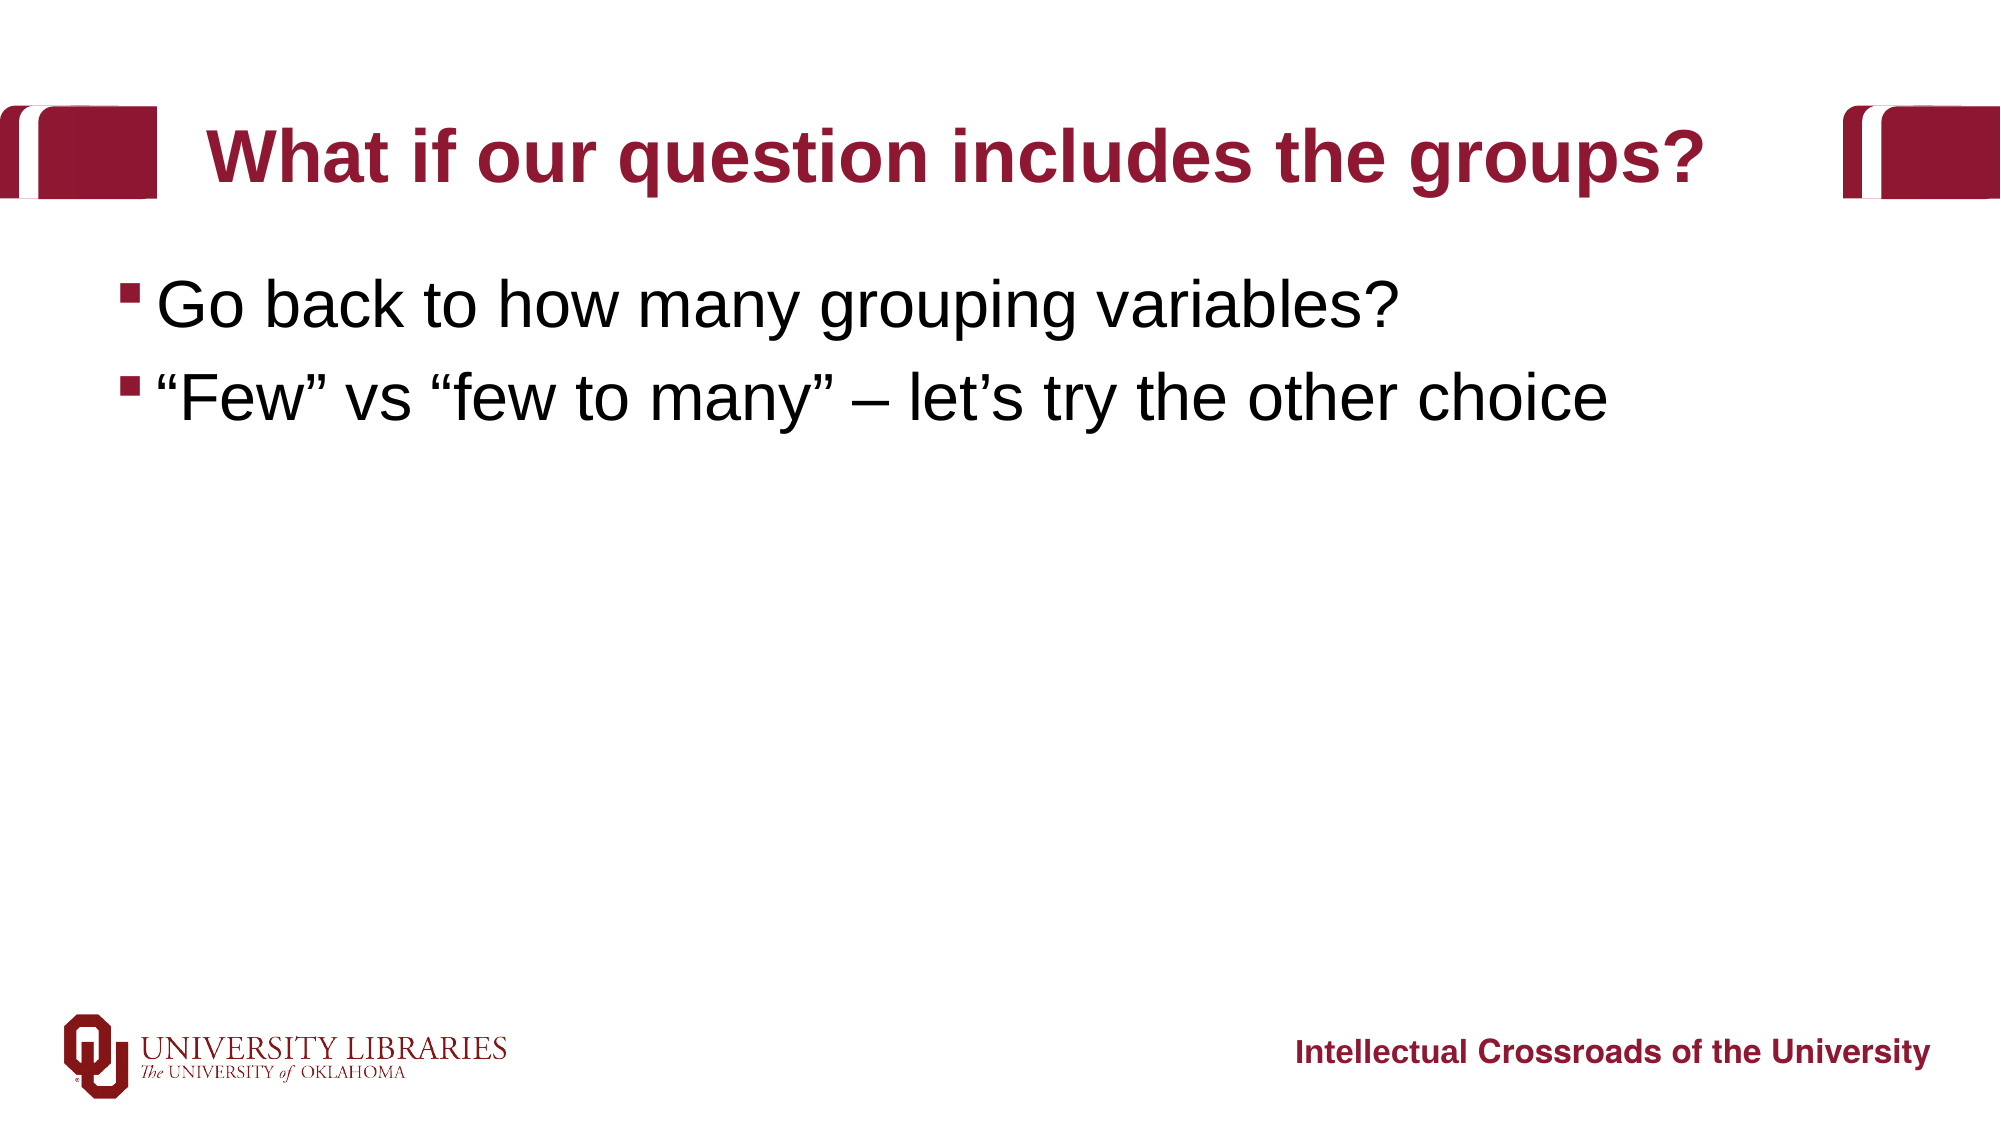

# What if our question includes the groups?
Go back to how many grouping variables?
“Few” vs “few to many” – let’s try the other choice